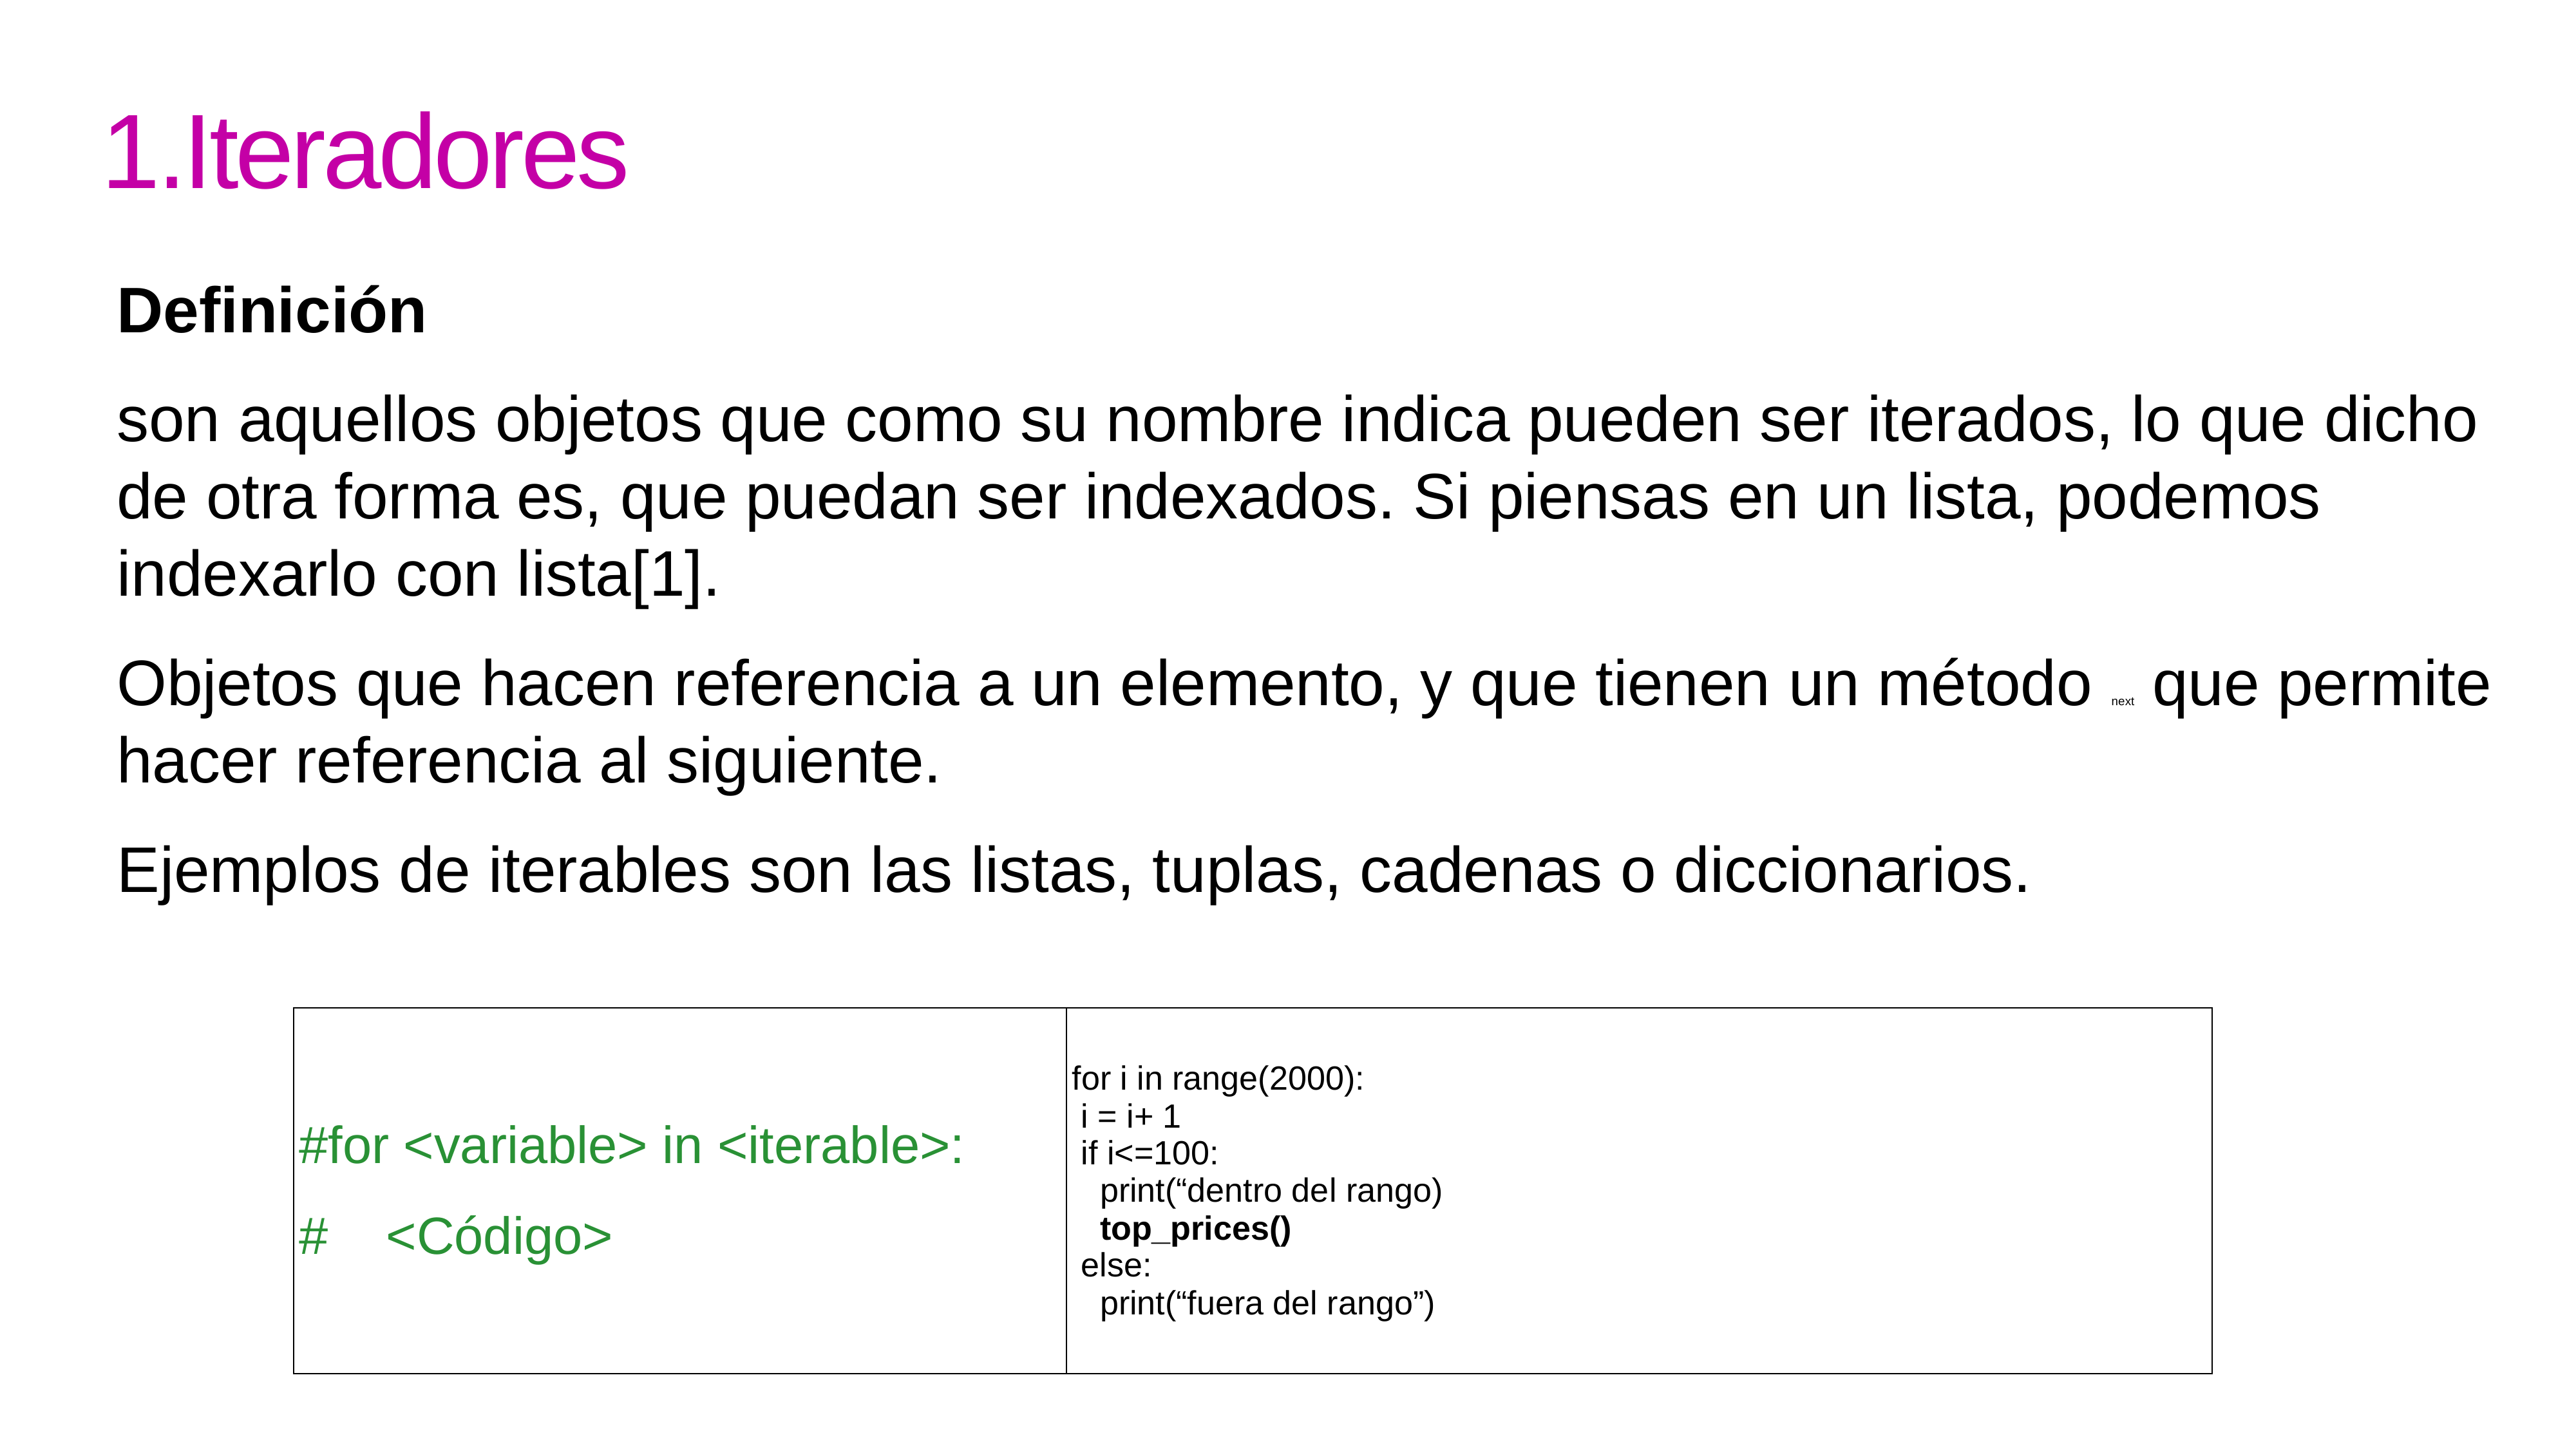

1.Iteradores
Definición
son aquellos objetos que como su nombre indica pueden ser iterados, lo que dicho de otra forma es, que puedan ser indexados. Si piensas en un lista, podemos indexarlo con lista[1].
Objetos que hacen referencia a un elemento, y que tienen un método next que permite hacer referencia al siguiente.
Ejemplos de iterables son las listas, tuplas, cadenas o diccionarios.
| #for <variable> in <iterable>: # <Código> | for i in range(2000): i = i+ 1 if i<=100: print(“dentro del rango) top\_prices() else: print(“fuera del rango”) |
| --- | --- |